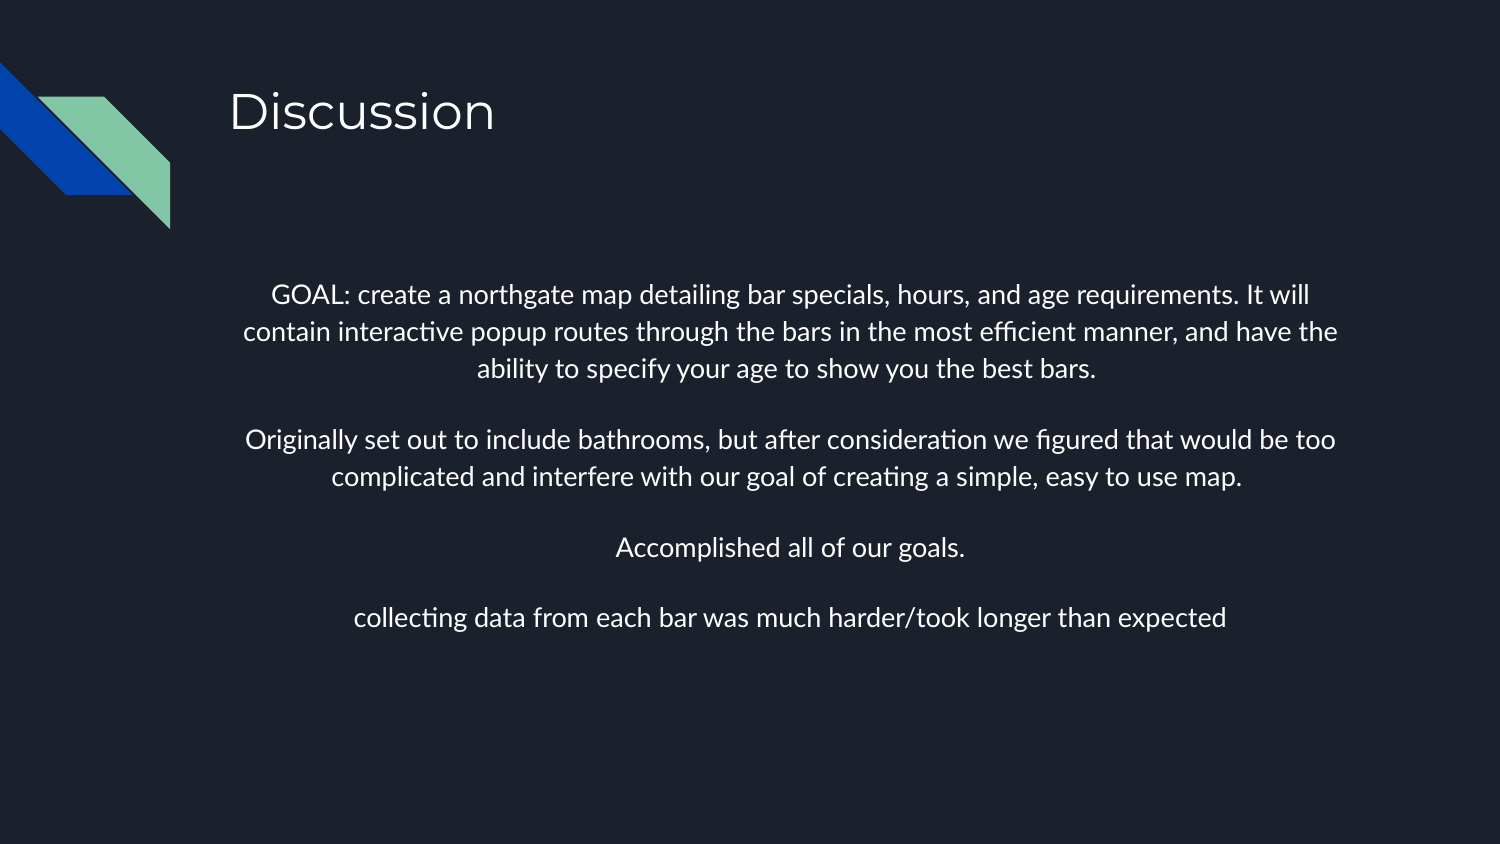

# Discussion
GOAL: create a northgate map detailing bar specials, hours, and age requirements. It will contain interactive popup routes through the bars in the most efficient manner, and have the ability to specify your age to show you the best bars.
Originally set out to include bathrooms, but after consideration we figured that would be too complicated and interfere with our goal of creating a simple, easy to use map.
Accomplished all of our goals.
collecting data from each bar was much harder/took longer than expected